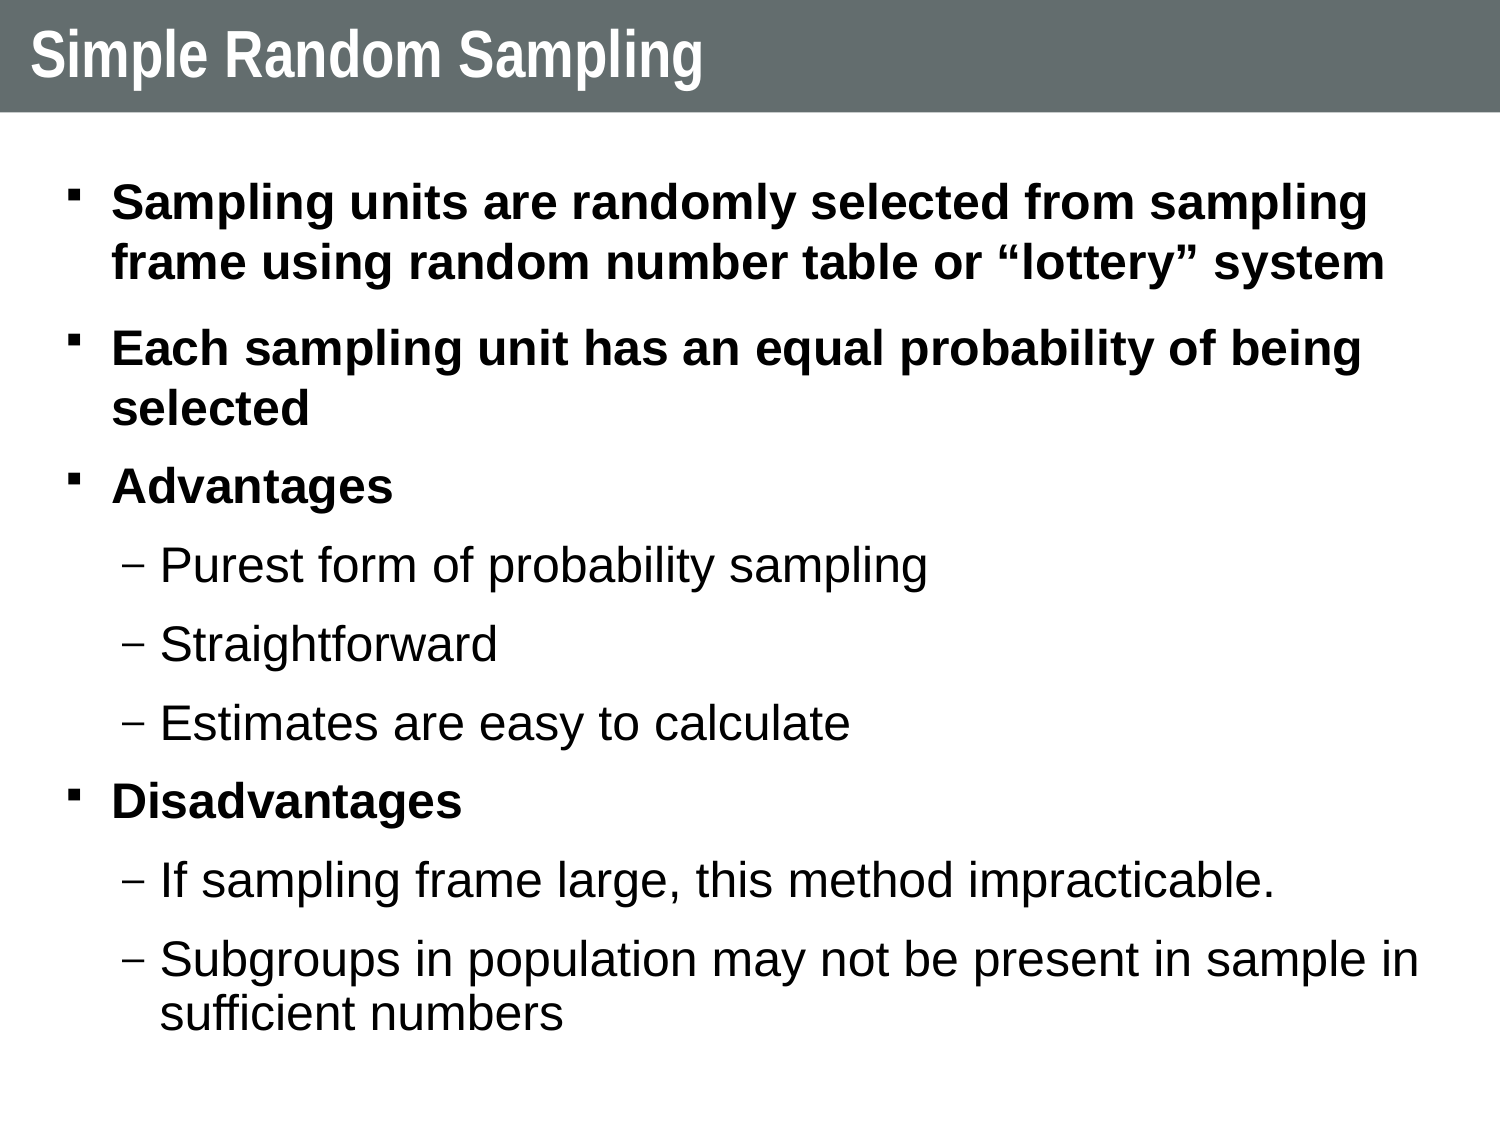

66
# Simple Random Sampling
Sampling units are randomly selected from sampling frame using random number table or “lottery” system
Each sampling unit has an equal probability of being selected
Advantages
Purest form of probability sampling
Straightforward
Estimates are easy to calculate
Disadvantages
If sampling frame large, this method impracticable.
Subgroups in population may not be present in sample in sufficient numbers